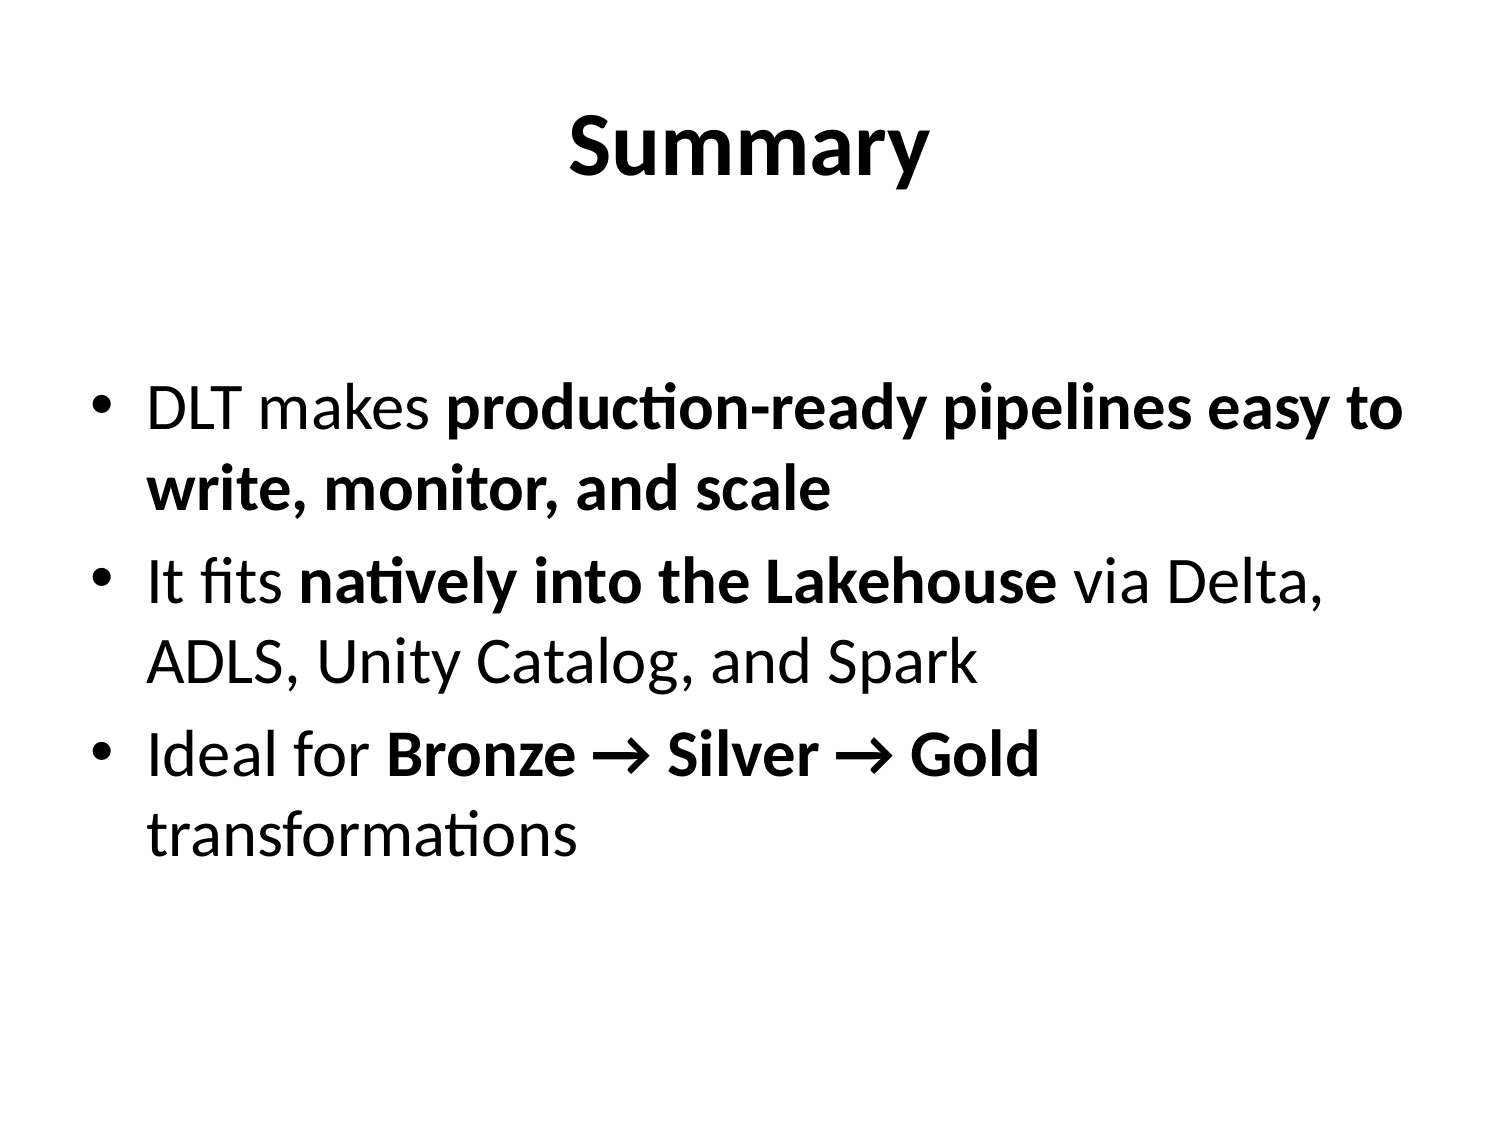

# Summary

DLT makes production-ready pipelines easy to write, monitor, and scale
It fits natively into the Lakehouse via Delta, ADLS, Unity Catalog, and Spark
Ideal for Bronze → Silver → Gold transformations